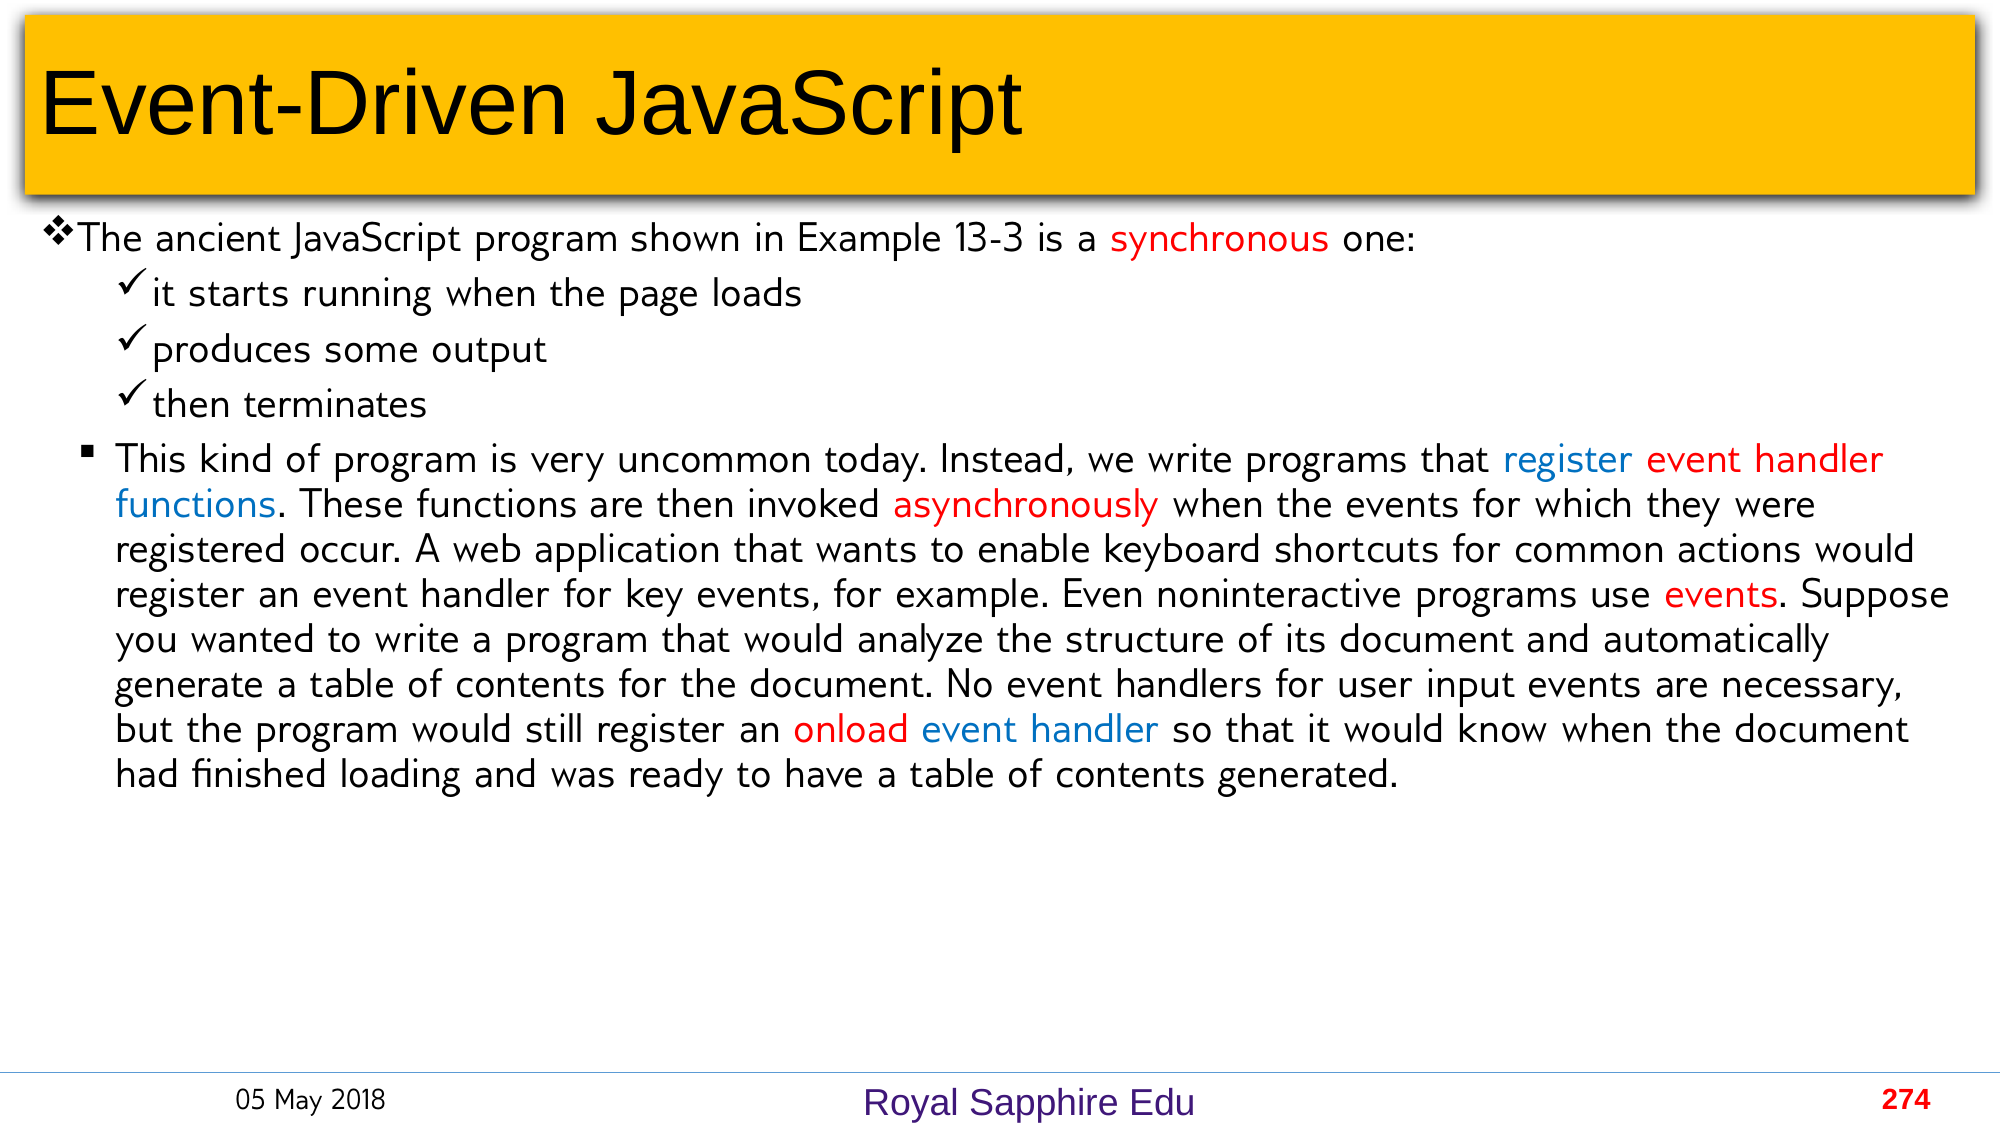

# Event-Driven JavaScript
The ancient JavaScript program shown in Example 13-3 is a synchronous one:
it starts running when the page loads
produces some output
then terminates
This kind of program is very uncommon today. Instead, we write programs that register event handler functions. These functions are then invoked asynchronously when the events for which they were registered occur. A web application that wants to enable keyboard shortcuts for common actions would register an event handler for key events, for example. Even noninteractive programs use events. Suppose you wanted to write a program that would analyze the structure of its document and automatically generate a table of contents for the document. No event handlers for user input events are necessary, but the program would still register an onload event handler so that it would know when the document had finished loading and was ready to have a table of contents generated.

05 May 2018
274